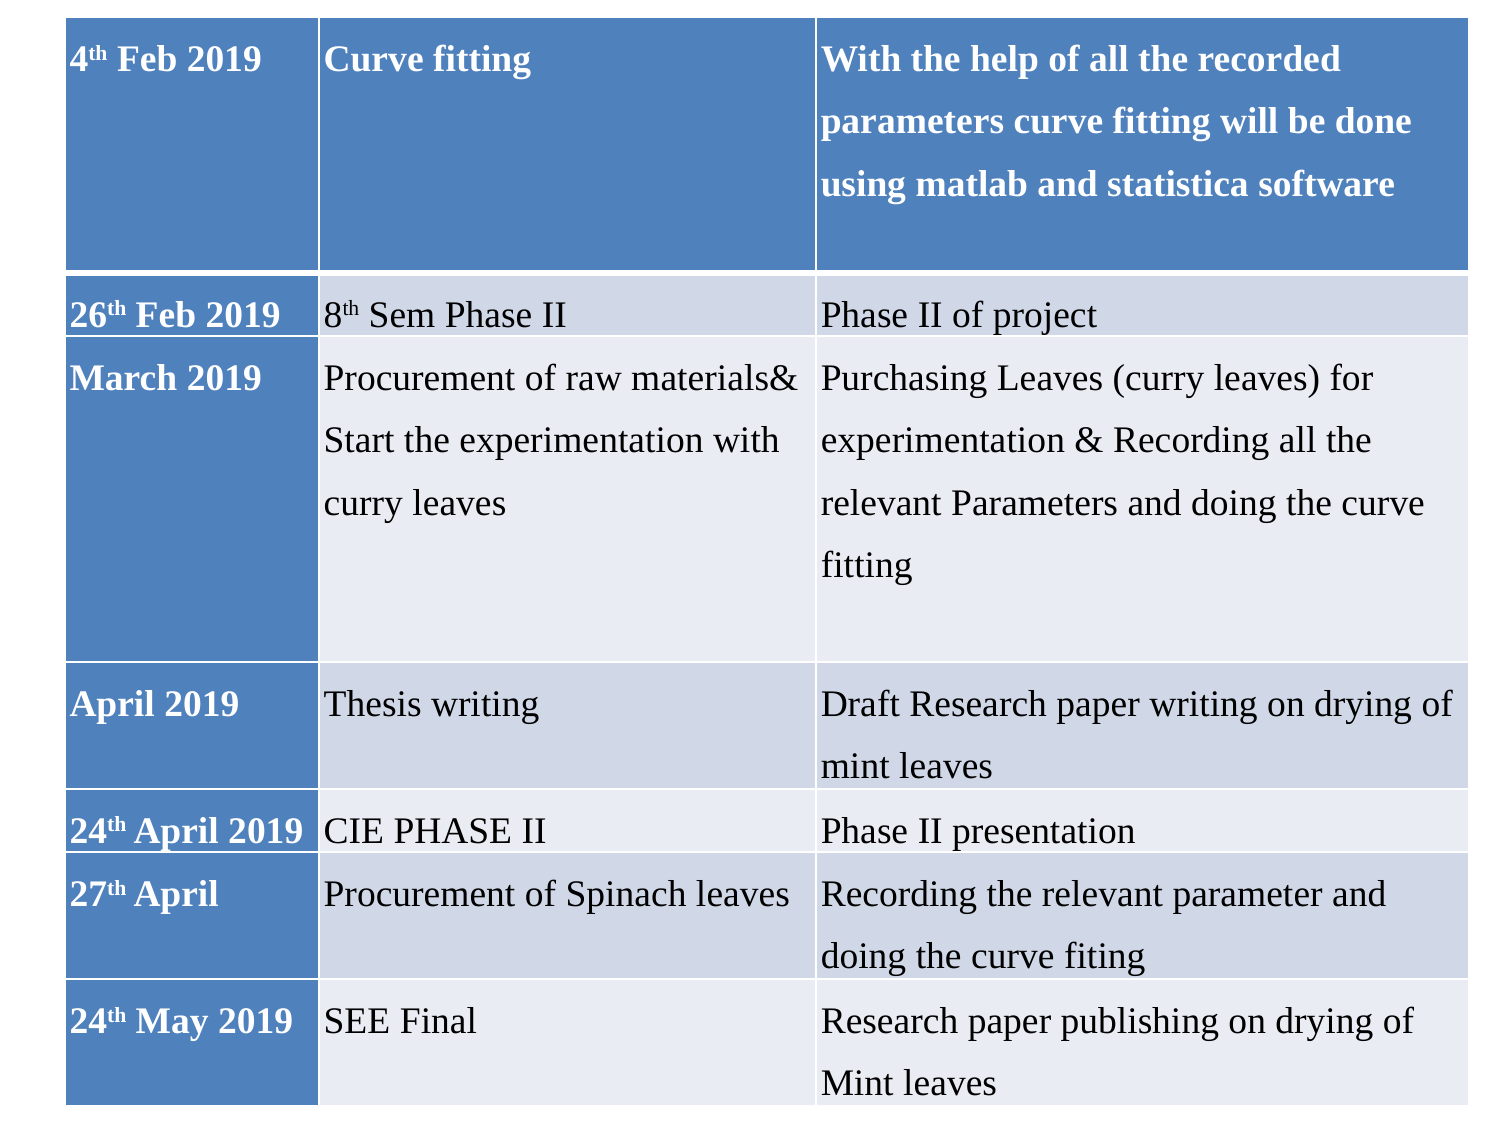

| 4th Feb 2019 | Curve fitting | With the help of all the recorded parameters curve fitting will be done using matlab and statistica software |
| --- | --- | --- |
| 26th Feb 2019 | 8th Sem Phase II | Phase II of project |
| March 2019 | Procurement of raw materials& Start the experimentation with curry leaves | Purchasing Leaves (curry leaves) for experimentation & Recording all the relevant Parameters and doing the curve fitting |
| April 2019 | Thesis writing | Draft Research paper writing on drying of mint leaves |
| 24th April 2019 | CIE PHASE II | Phase II presentation |
| 27th April | Procurement of Spinach leaves | Recording the relevant parameter and doing the curve fiting |
| 24th May 2019 | SEE Final | Research paper publishing on drying of Mint leaves |
#
33